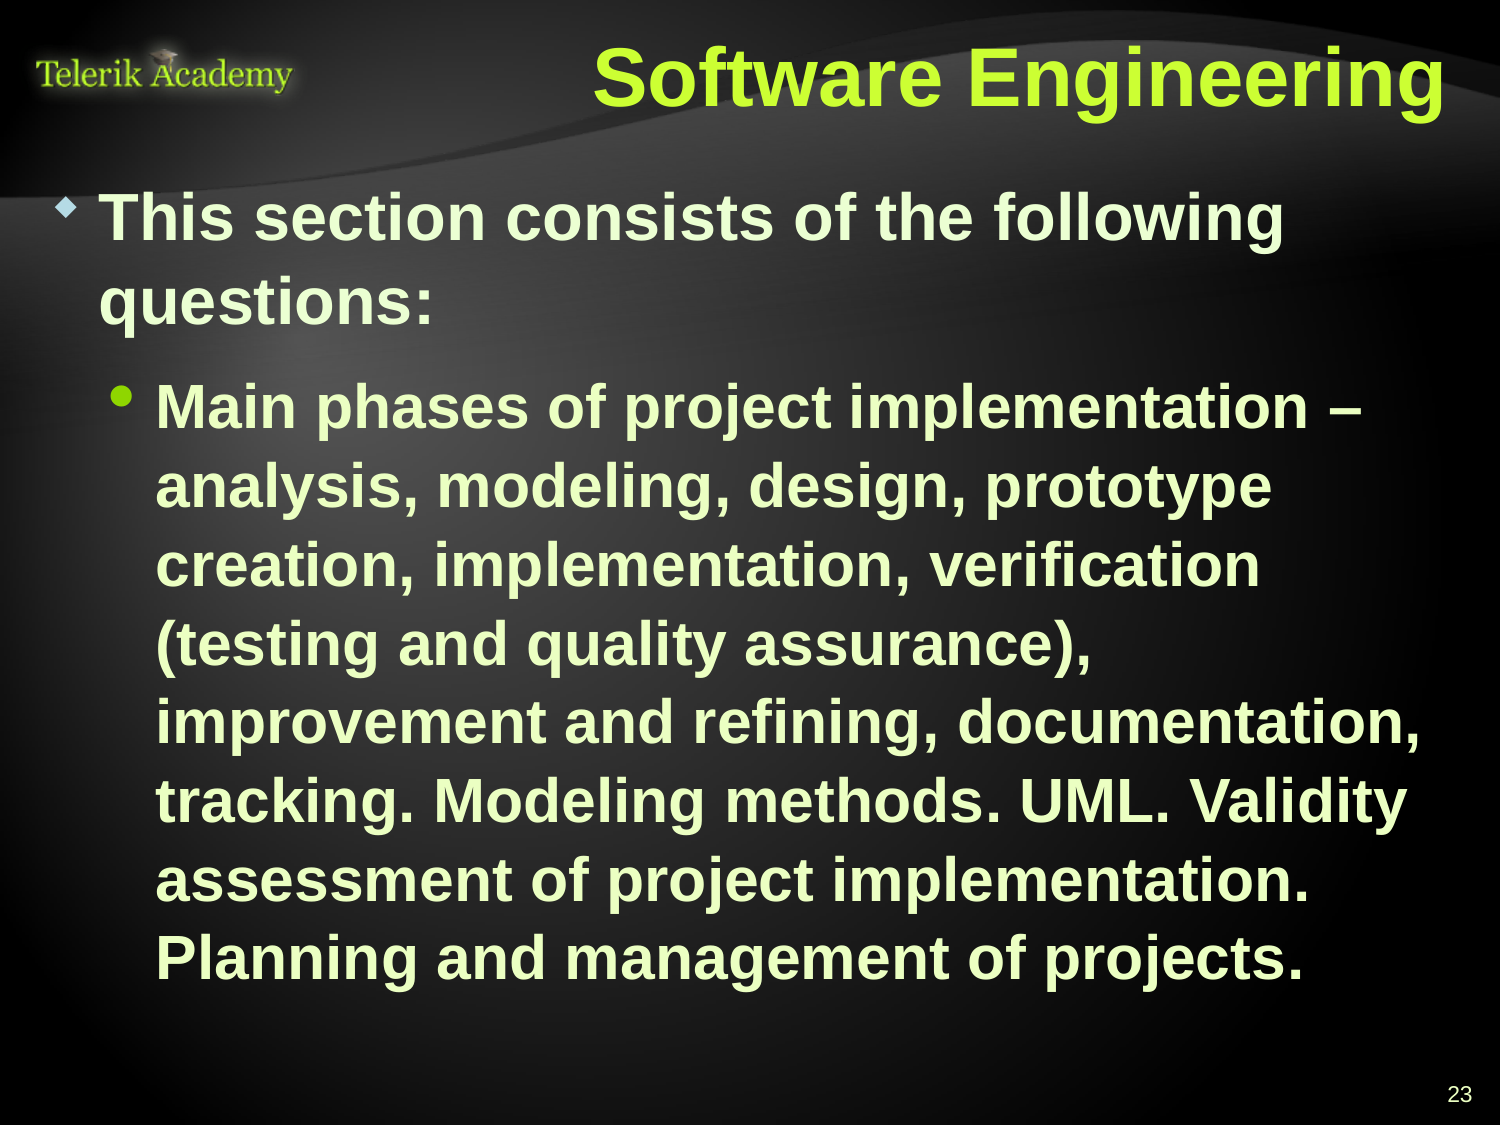

# Software Engineering
This section consists of the following questions:
Main phases of project implementation – analysis, modeling, design, prototype creation, implementation, verification (testing and quality assurance), improvement and refining, documentation, tracking. Modeling methods. UML. Validity assessment of project implementation. Planning and management of projects.
23